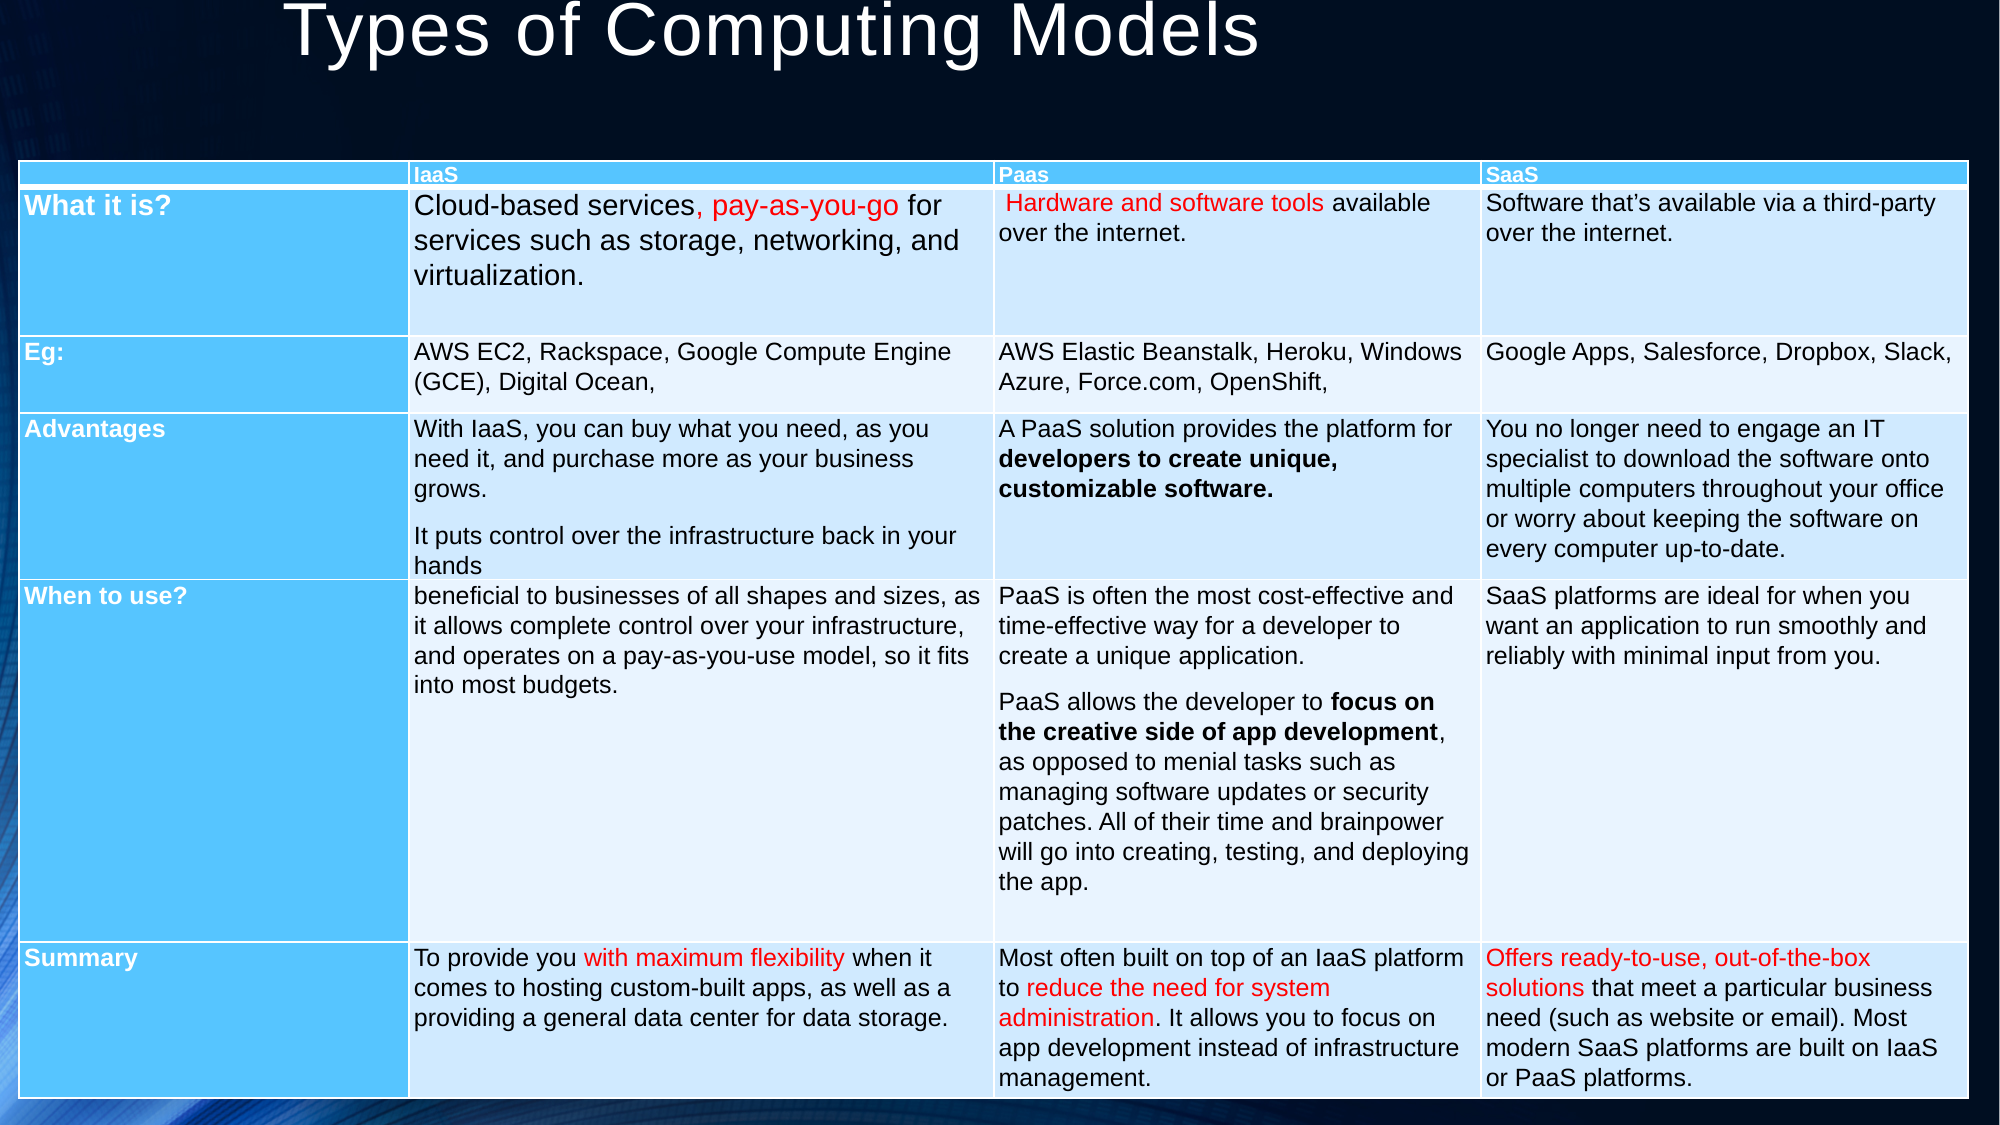

# Types of Computing Models
|  | IaaS | Paas | SaaS |
| --- | --- | --- | --- |
| What it is? | Cloud-based services, pay-as-you-go for services such as storage, networking, and virtualization. | Hardware and software tools available over the internet. | Software that’s available via a third-party over the internet. |
| Eg: | AWS EC2, Rackspace, Google Compute Engine (GCE), Digital Ocean, | AWS Elastic Beanstalk, Heroku, Windows Azure, Force.com, OpenShift, | Google Apps, Salesforce, Dropbox, Slack, |
| Advantages | With IaaS, you can buy what you need, as you need it, and purchase more as your business grows. It puts control over the infrastructure back in your hands | A PaaS solution provides the platform for developers to create unique, customizable software. | You no longer need to engage an IT specialist to download the software onto multiple computers throughout your office or worry about keeping the software on every computer up-to-date. |
| When to use? | beneficial to businesses of all shapes and sizes, as it allows complete control over your infrastructure, and operates on a pay-as-you-use model, so it fits into most budgets. | PaaS is often the most cost-effective and time-effective way for a developer to create a unique application. PaaS allows the developer to focus on the creative side of app development, as opposed to menial tasks such as managing software updates or security patches. All of their time and brainpower will go into creating, testing, and deploying the app. | SaaS platforms are ideal for when you want an application to run smoothly and reliably with minimal input from you. |
| Summary | To provide you with maximum flexibility when it comes to hosting custom-built apps, as well as a providing a general data center for data storage. | Most often built on top of an IaaS platform to reduce the need for system administration. It allows you to focus on app development instead of infrastructure management. | Offers ready-to-use, out-of-the-box solutions that meet a particular business need (such as website or email). Most modern SaaS platforms are built on IaaS or PaaS platforms. |